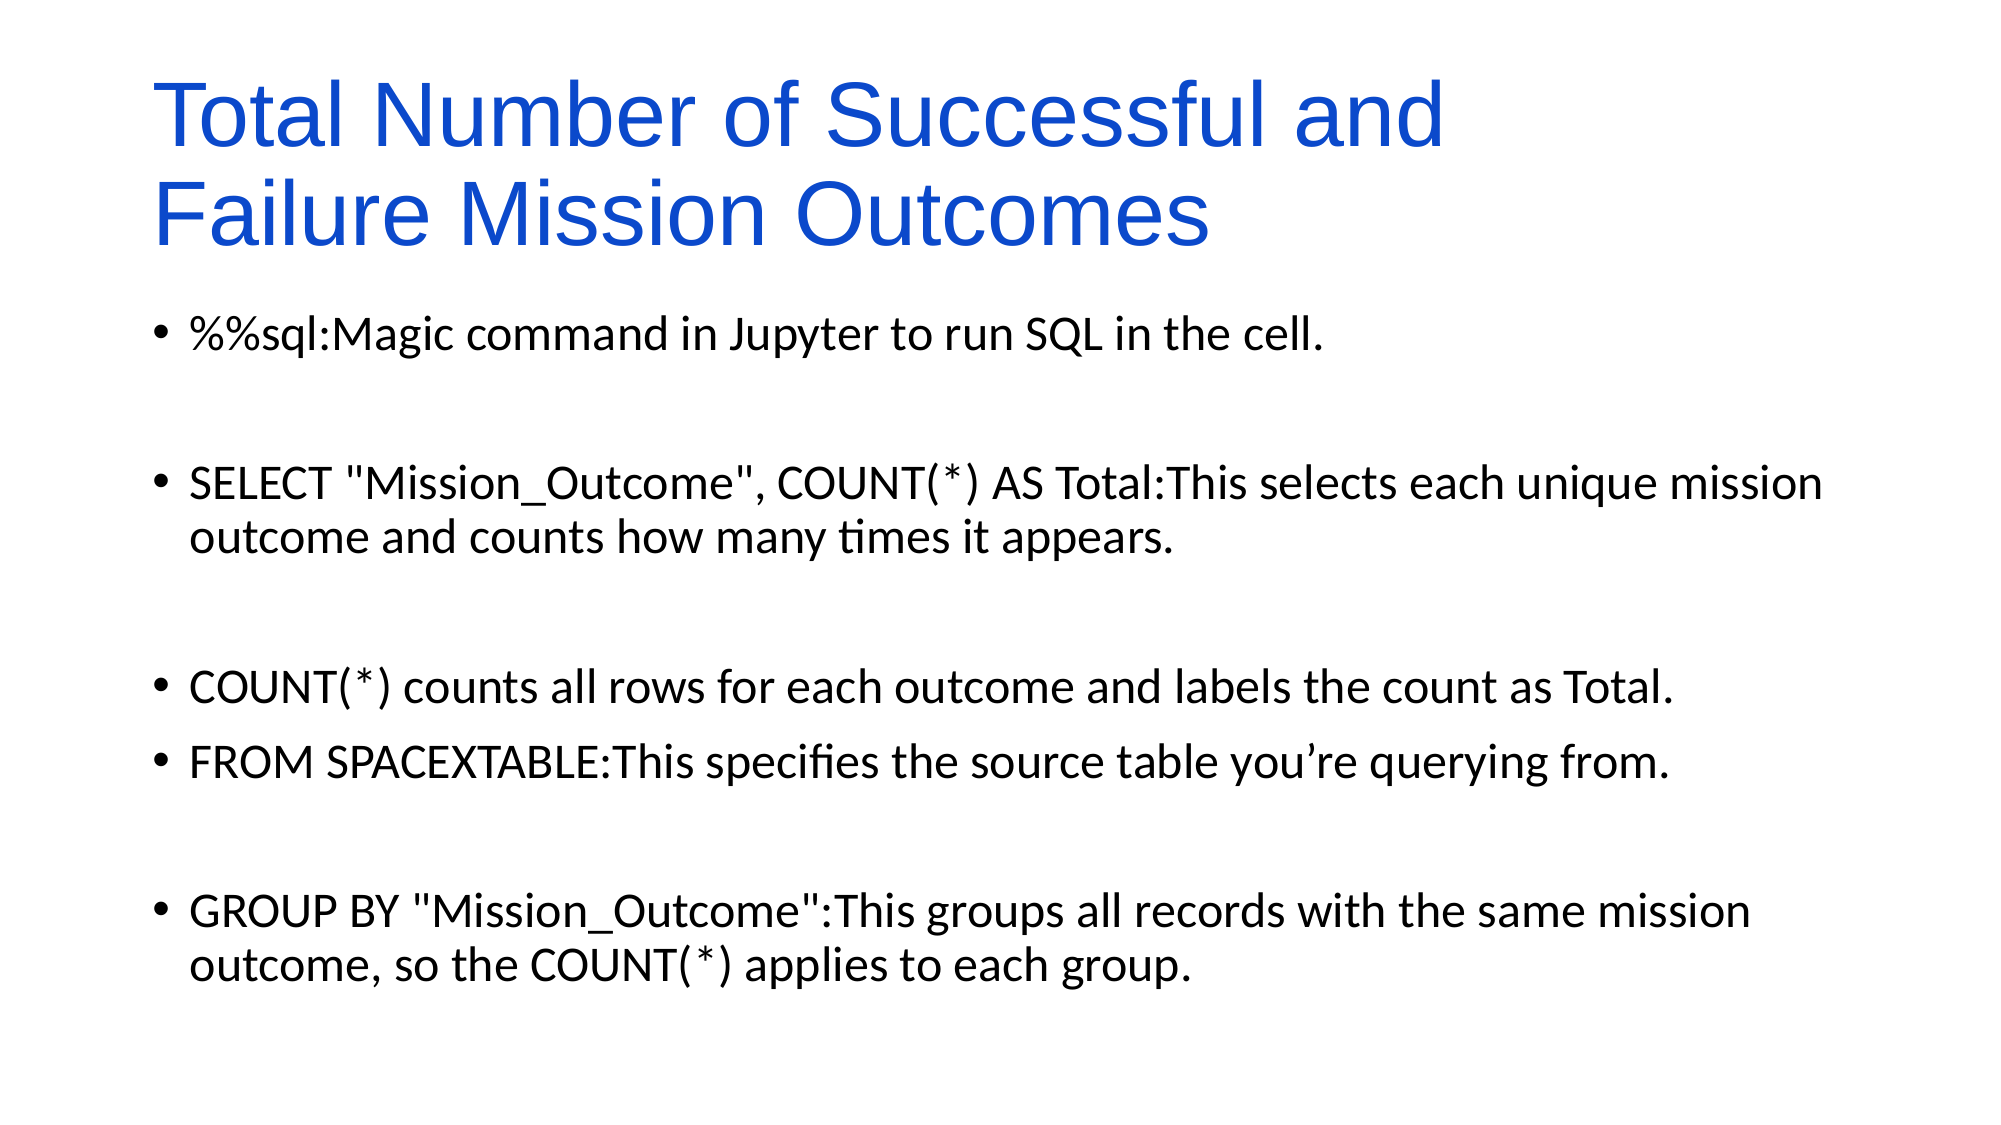

# Total Number of Successful and Failure Mission Outcomes
%%sql:Magic command in Jupyter to run SQL in the cell.

SELECT "Mission_Outcome", COUNT(*) AS Total:This selects each unique mission outcome and counts how many times it appears.

COUNT(*) counts all rows for each outcome and labels the count as Total.
FROM SPACEXTABLE:This specifies the source table you’re querying from.

GROUP BY "Mission_Outcome":This groups all records with the same mission outcome, so the COUNT(*) applies to each group.